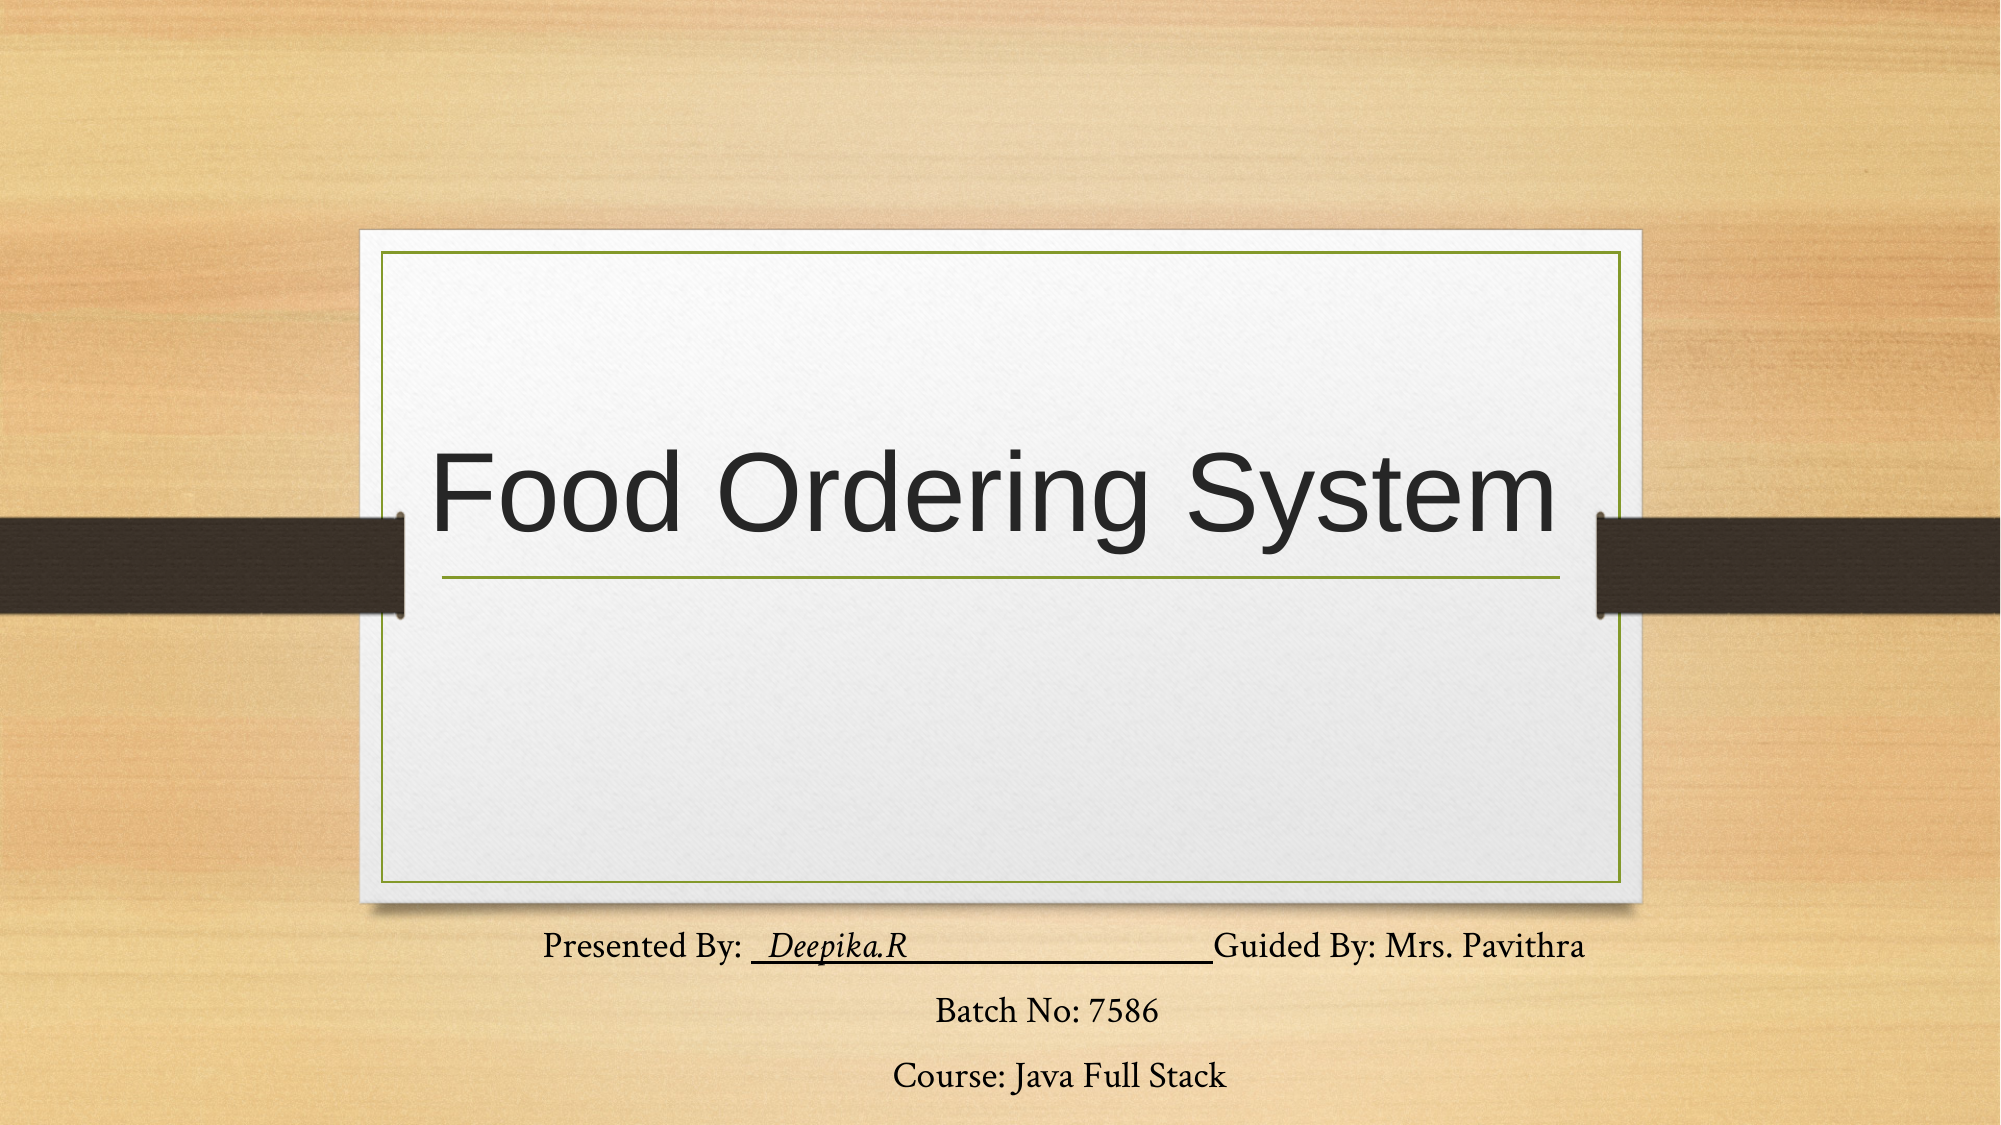

# Food Ordering System
Presented By:   Deepika.R                                     Guided By: Mrs. Pavithra
Batch No: 7586
Course: Java Full Stack